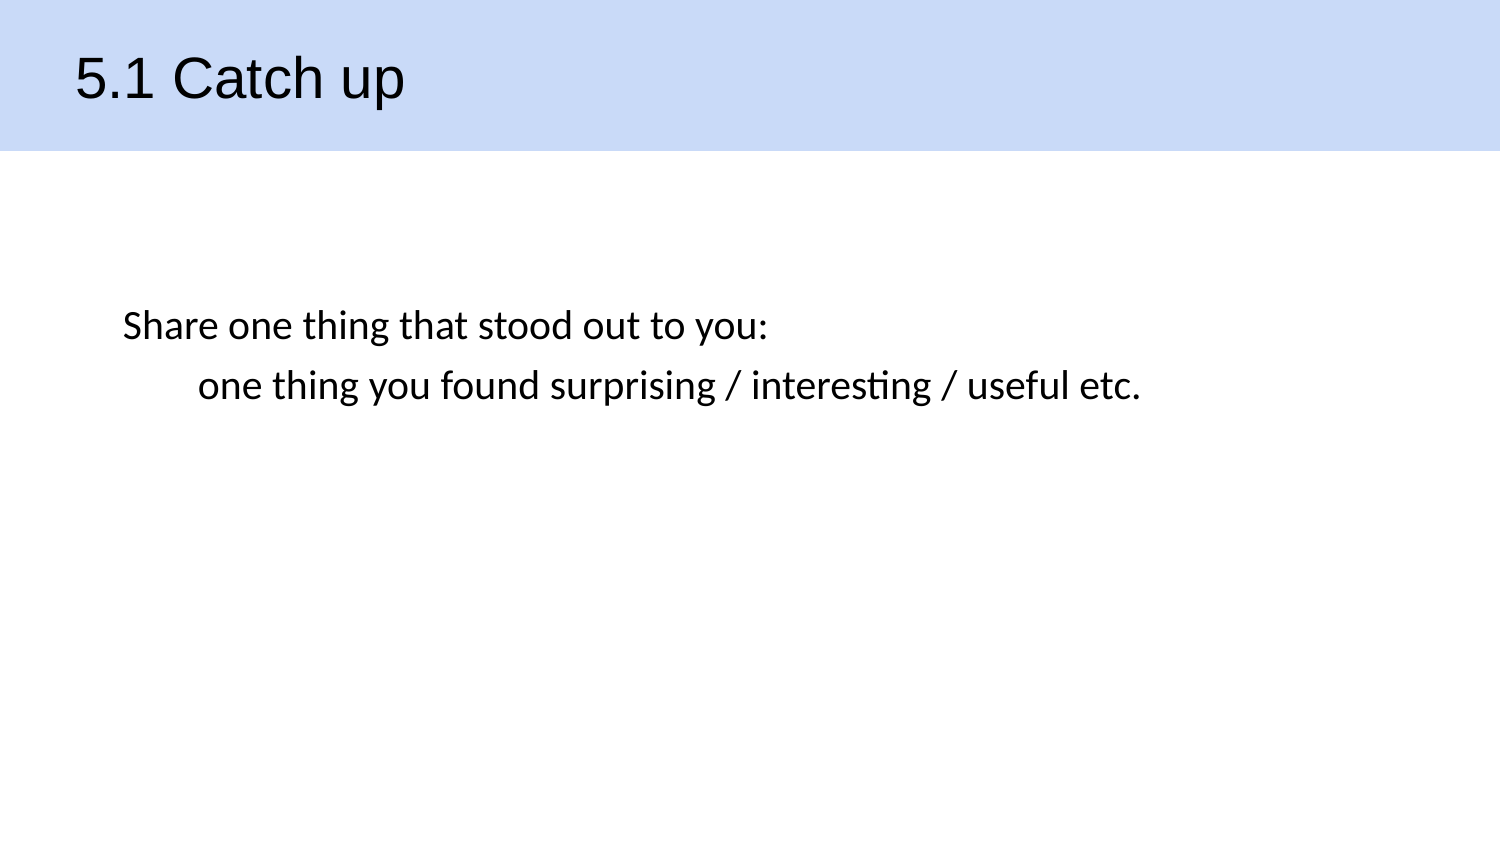

5.1 Catch up

Share one thing that stood out to you:
one thing you found surprising / interesting / useful etc.